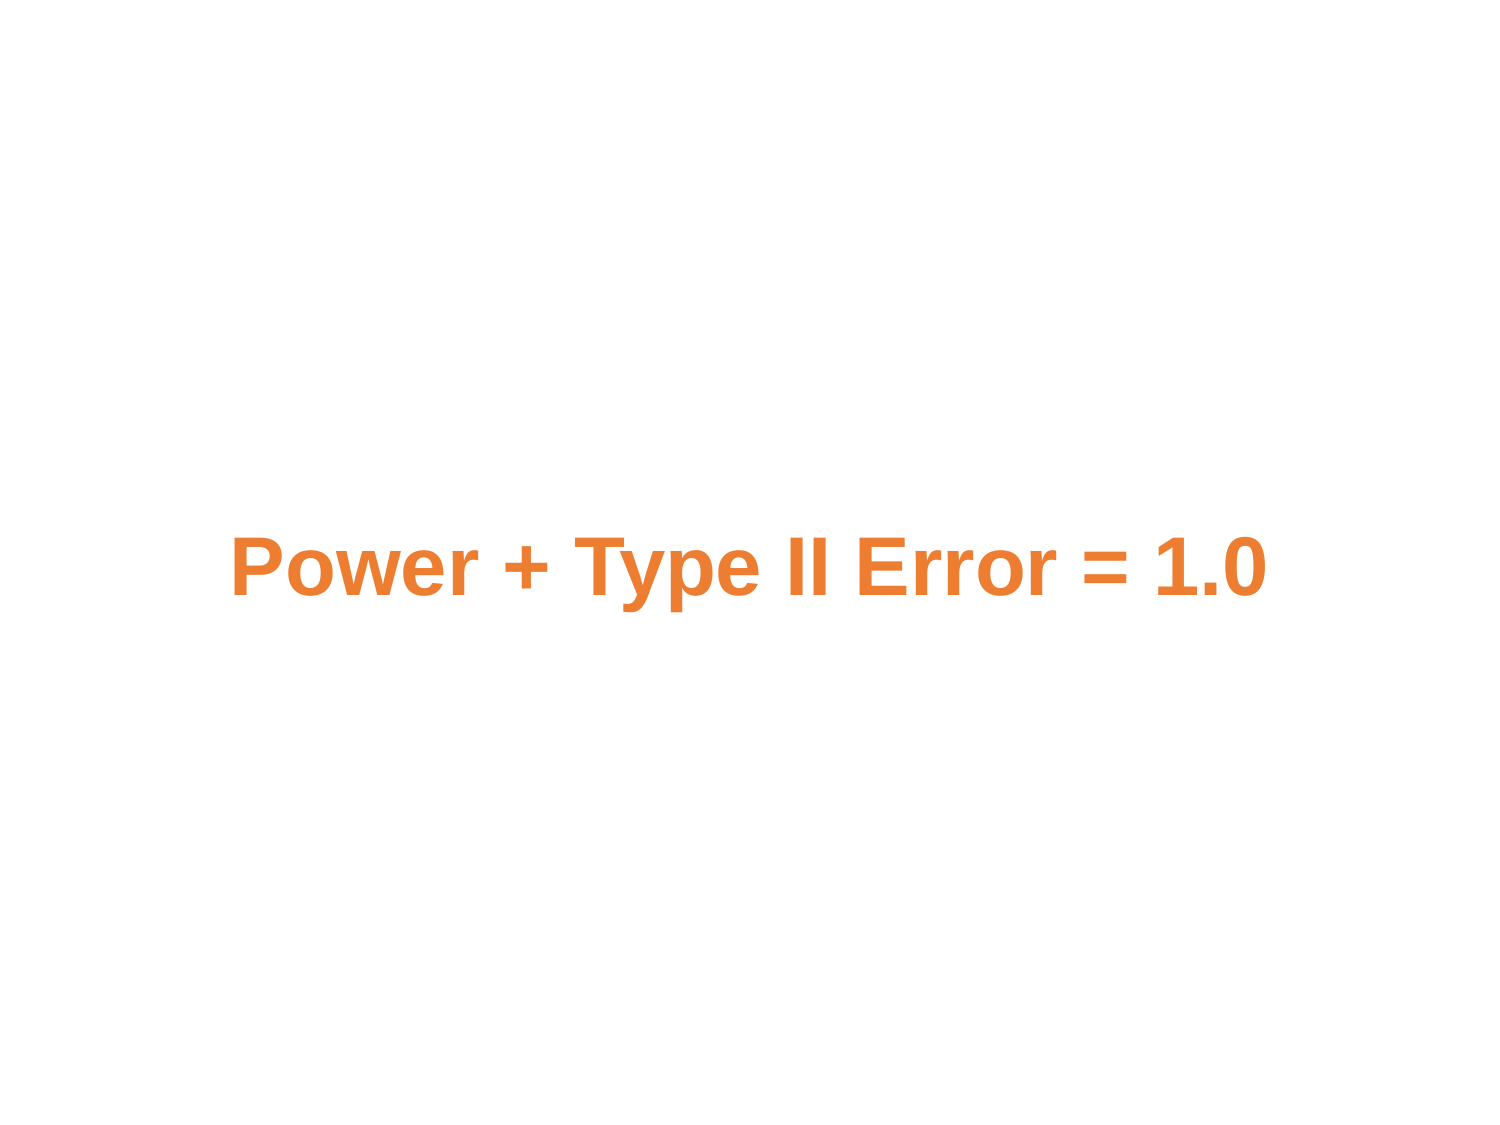

Power + Type II Error = 1.0